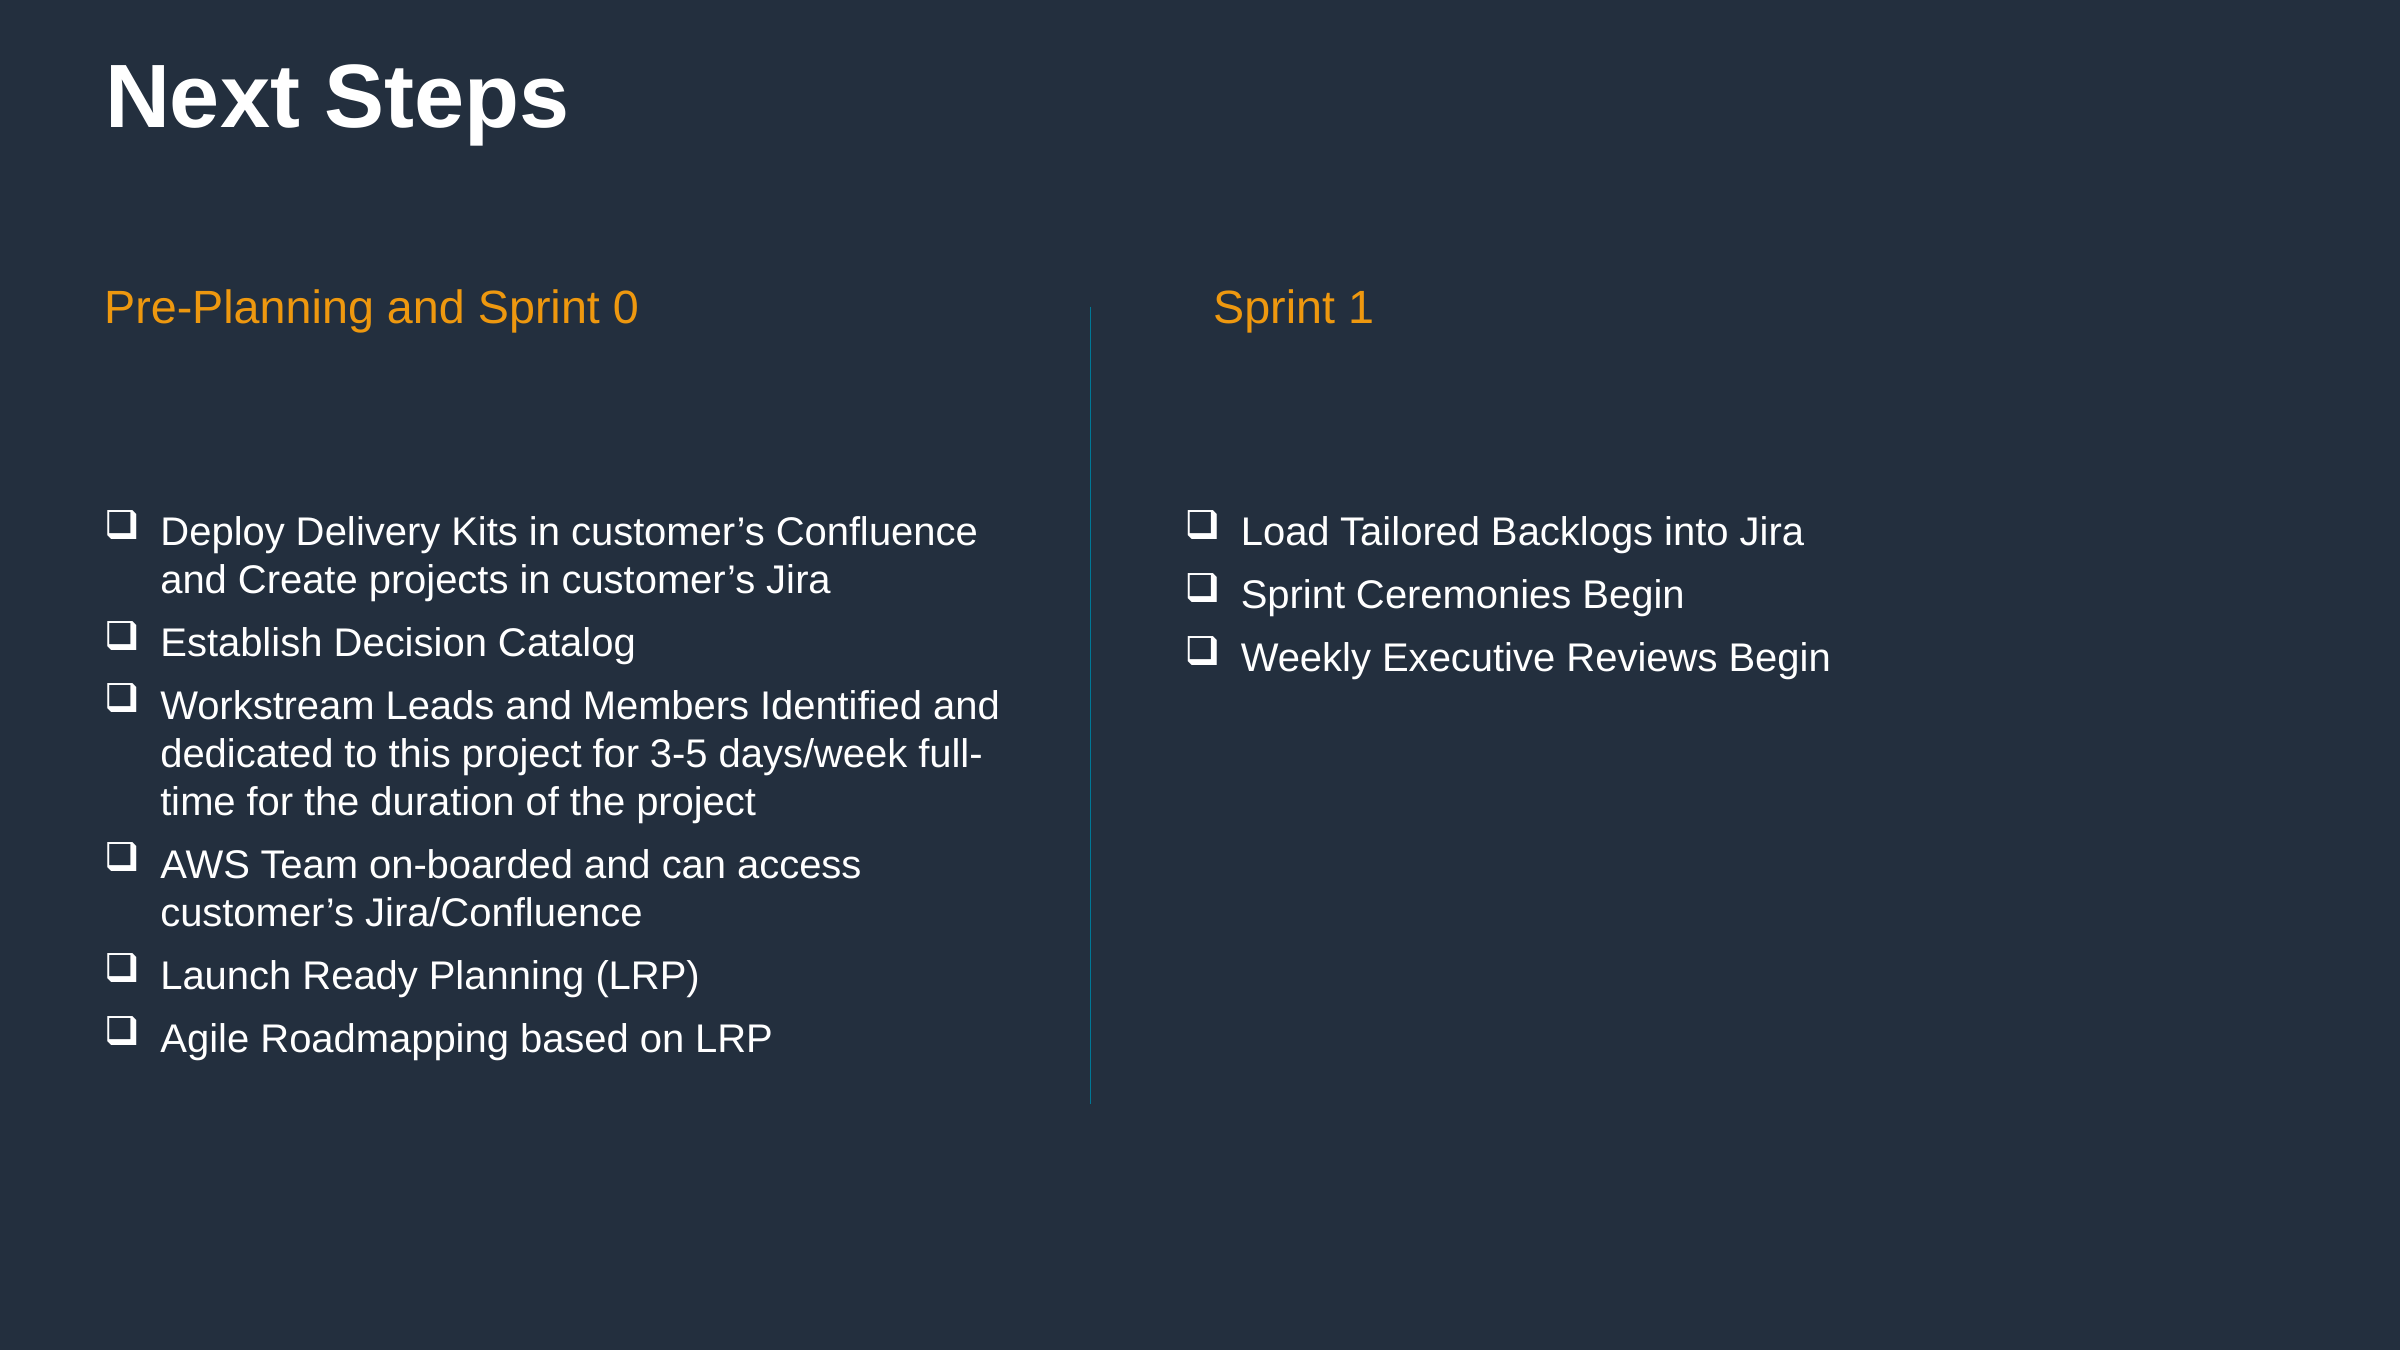

# Next Steps
Pre-Planning and Sprint 0
Sprint 1
Deploy Delivery Kits in customer’s Confluence and Create projects in customer’s Jira
Establish Decision Catalog
Workstream Leads and Members Identified and dedicated to this project for 3-5 days/week full-time for the duration of the project
AWS Team on-boarded and can access customer’s Jira/Confluence
Launch Ready Planning (LRP)
Agile Roadmapping based on LRP

Load Tailored Backlogs into Jira
Sprint Ceremonies Begin
Weekly Executive Reviews Begin